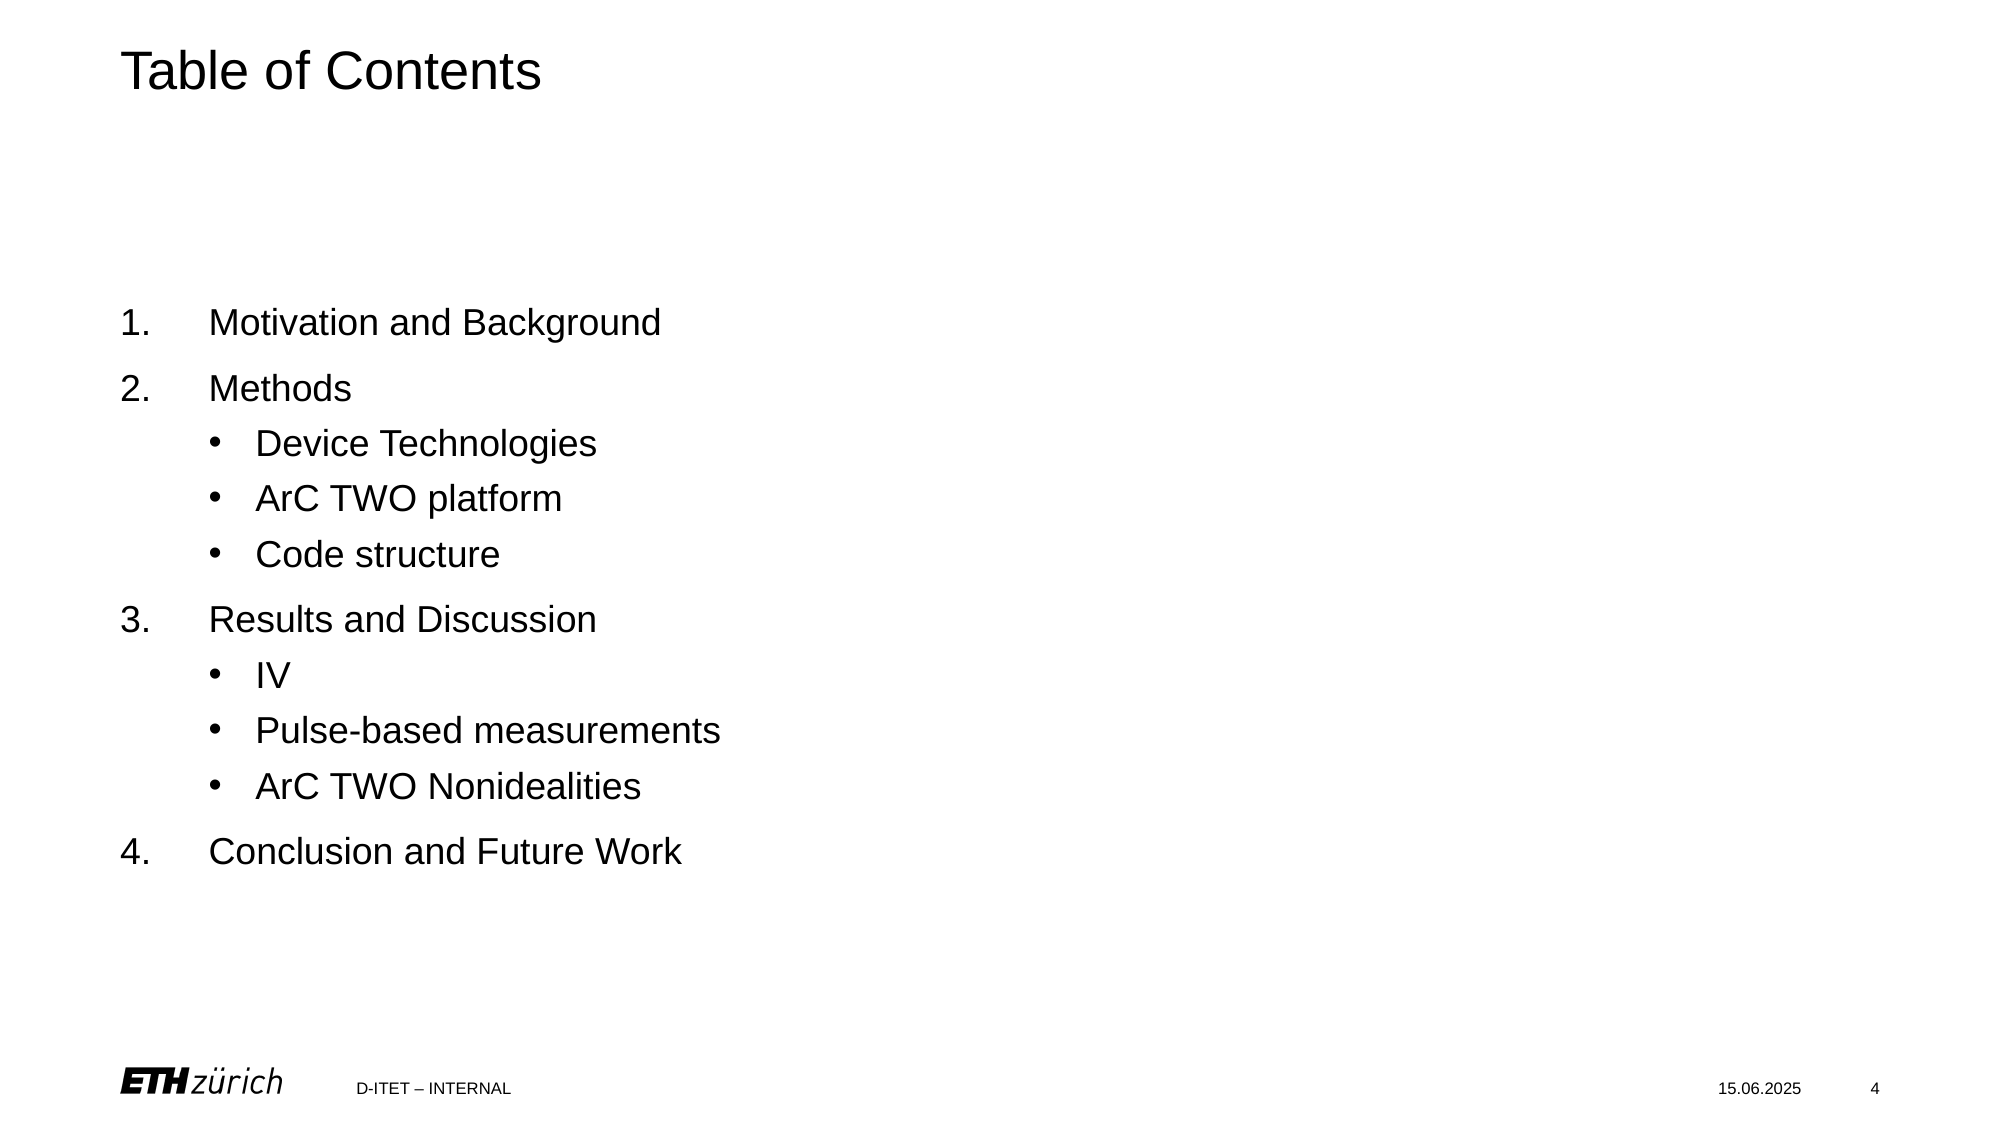

# Table of Contents

Motivation and Background
Methods
Device Technologies
ArC TWO platform
Code structure
Results and Discussion
IV
Pulse-based measurements
ArC TWO Nonidealities
Conclusion and Future Work

D-ITET – INTERNAL
15.06.2025
4